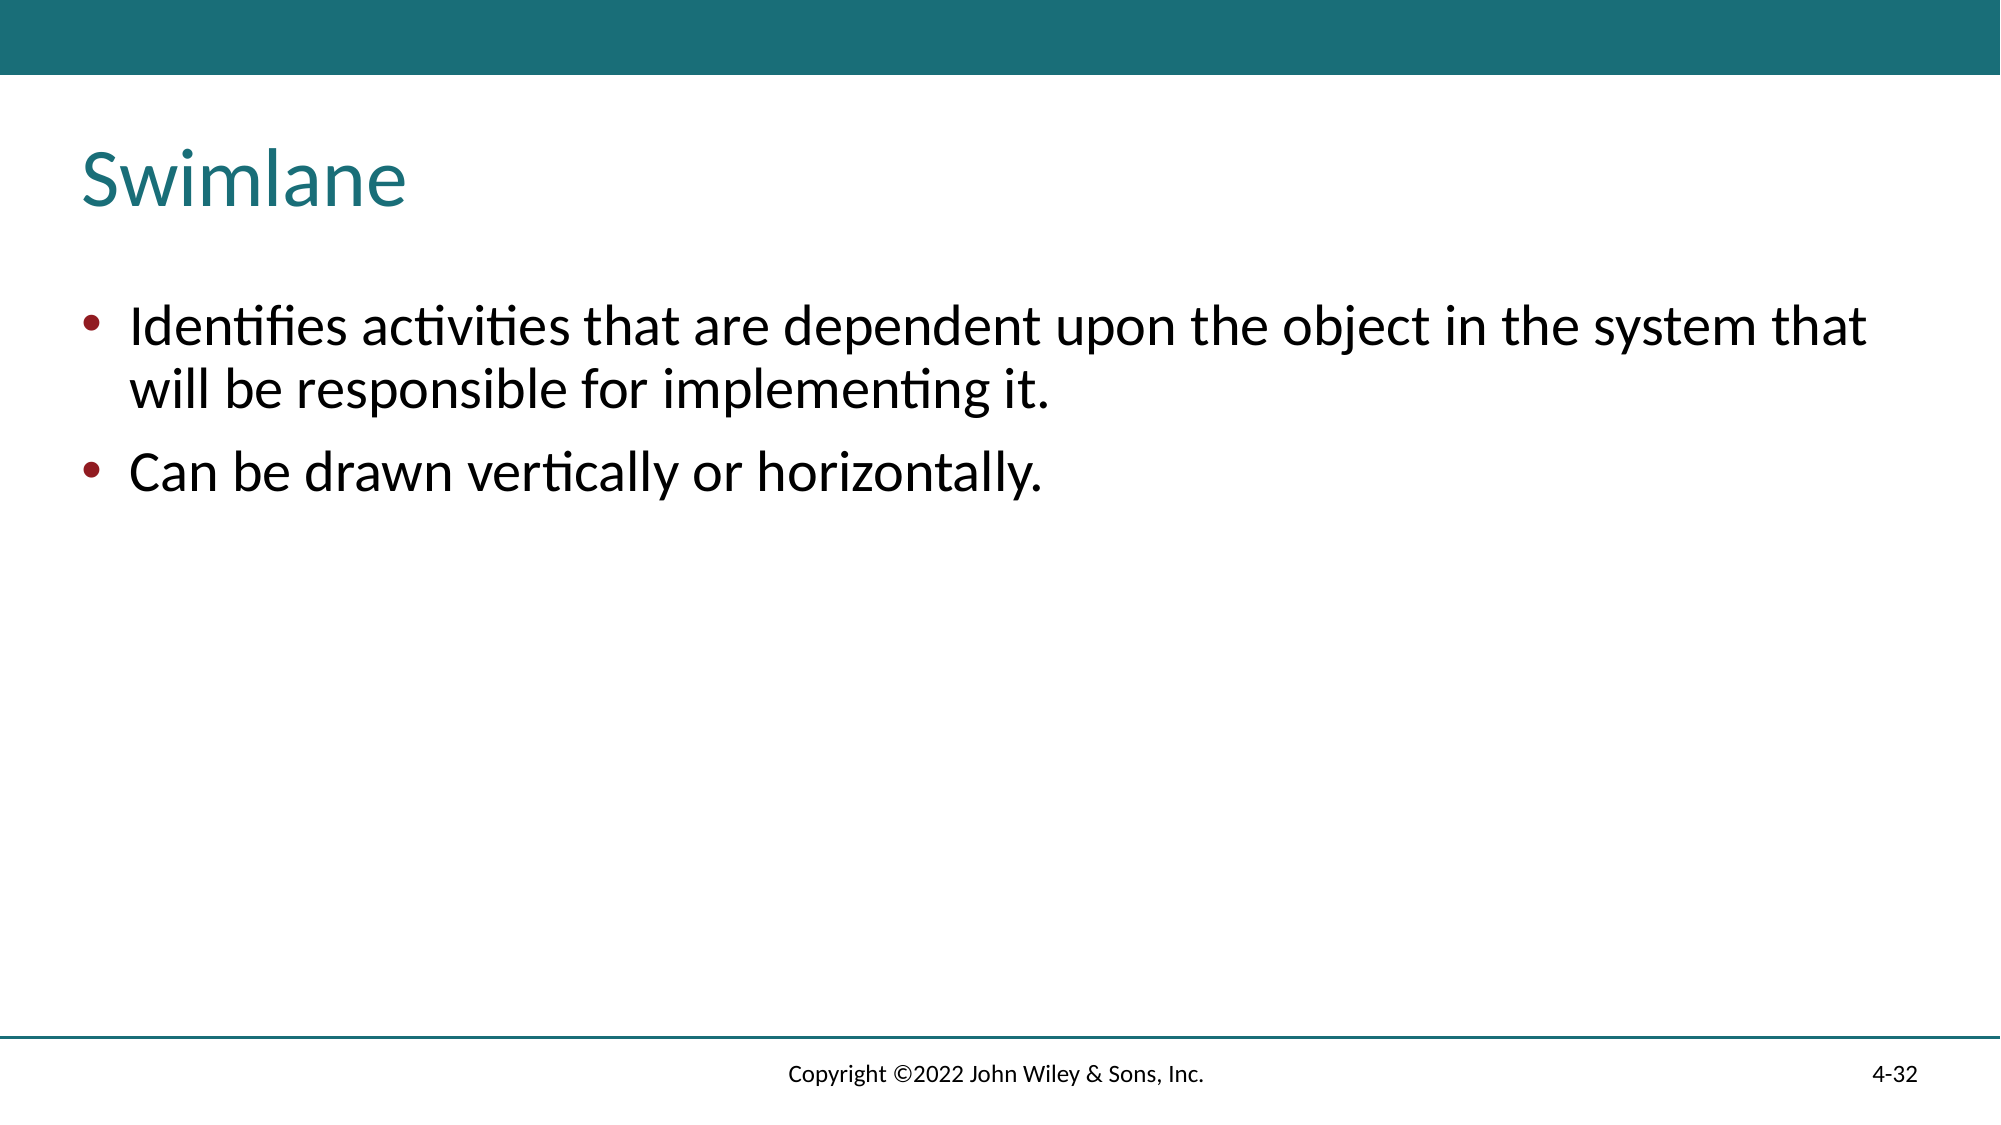

# Swimlane
Identifies activities that are dependent upon the object in the system that will be responsible for implementing it.
Can be drawn vertically or horizontally.
Copyright ©2022 John Wiley & Sons, Inc.
4-32